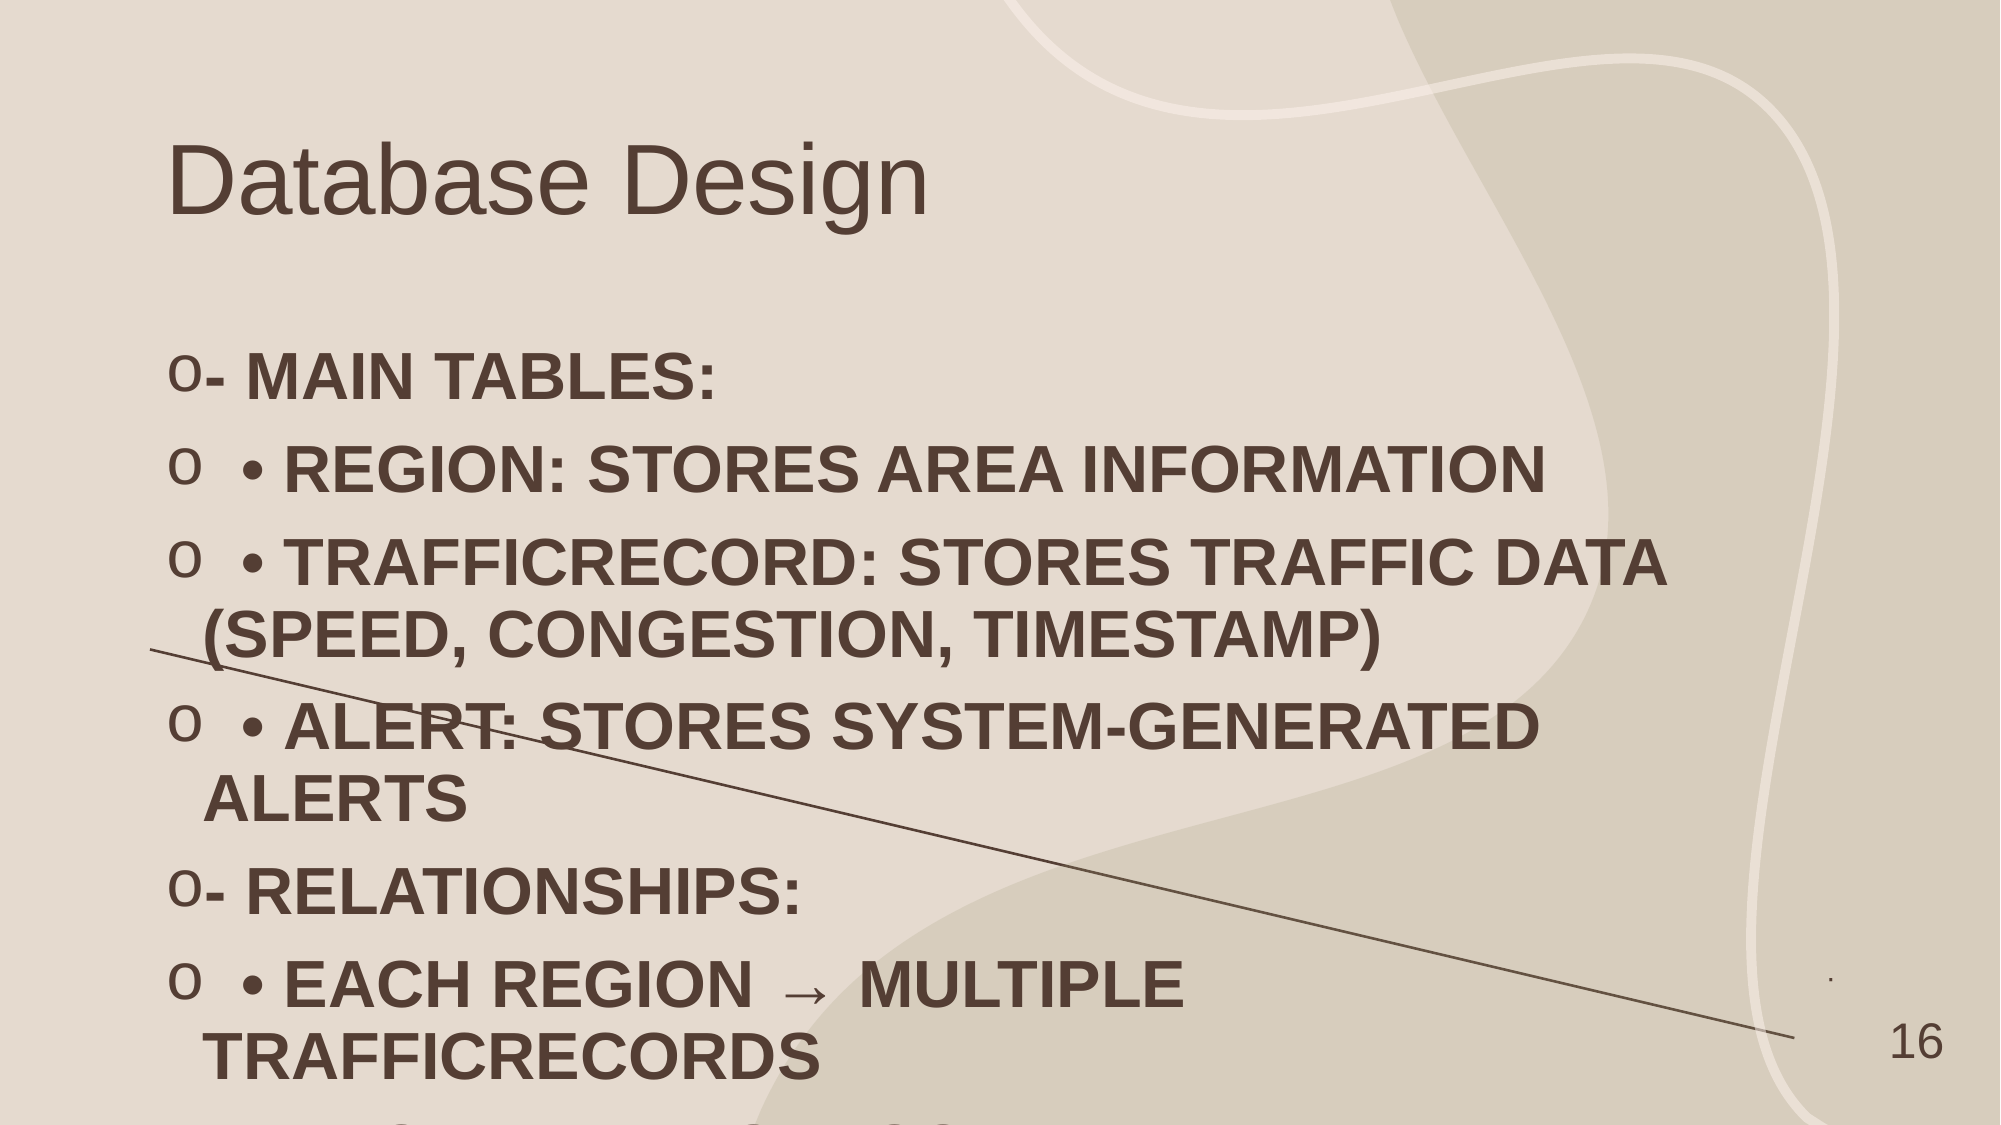

# Database Design
- Main Tables:
  • Region: Stores area information
  • TrafficRecord: Stores traffic data (speed, congestion, timestamp)
  • Alert: Stores system-generated alerts
- Relationships:
  • Each Region → multiple TrafficRecords
  • Each TrafficRecord → multiple Alerts
.
16